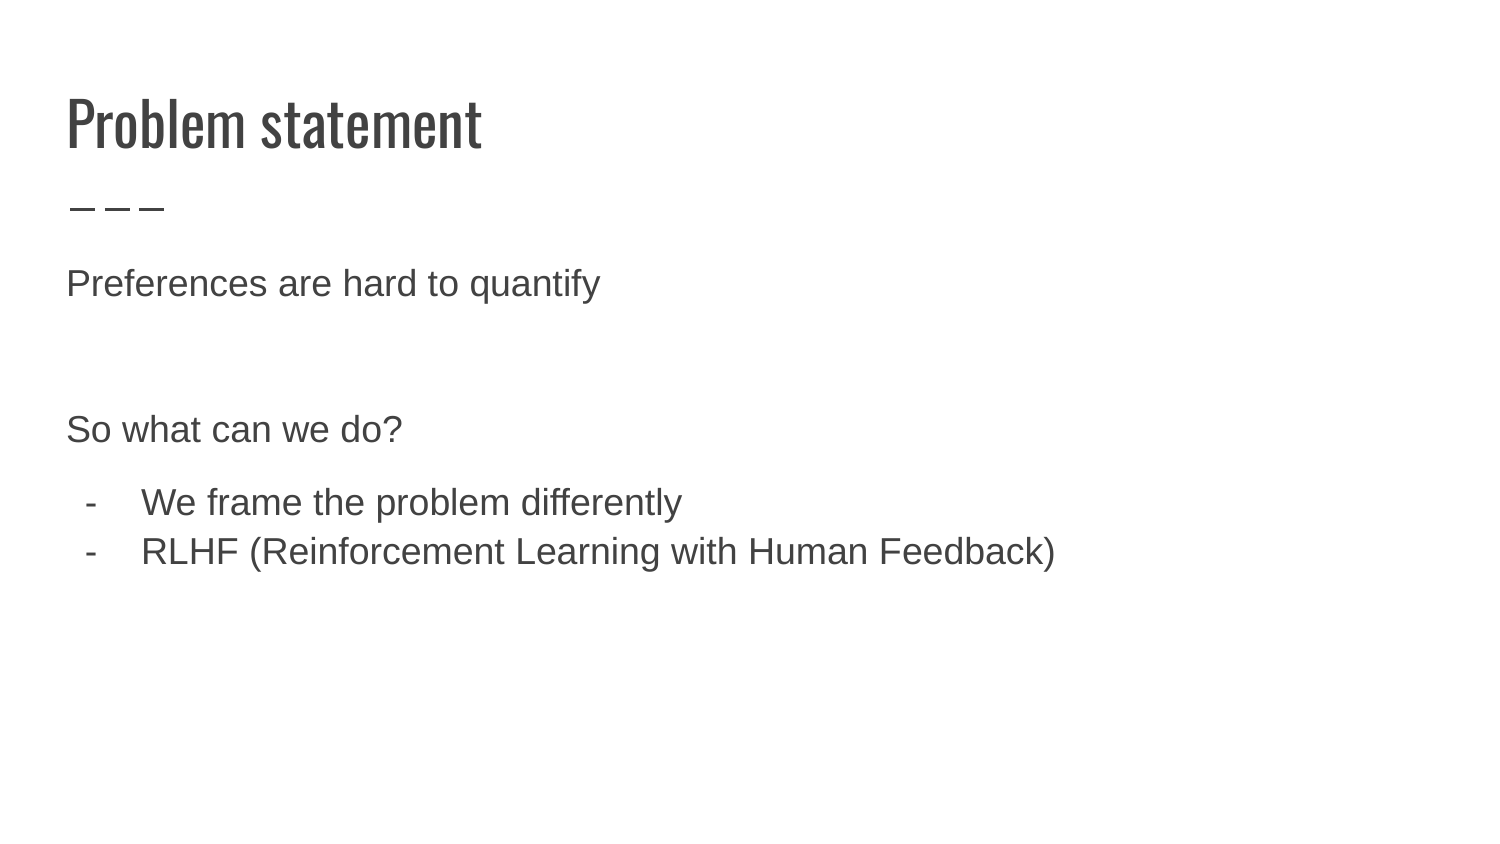

# Problem statement
Preferences are hard to quantify

So what can we do?
We frame the problem differently
RLHF (Reinforcement Learning with Human Feedback)